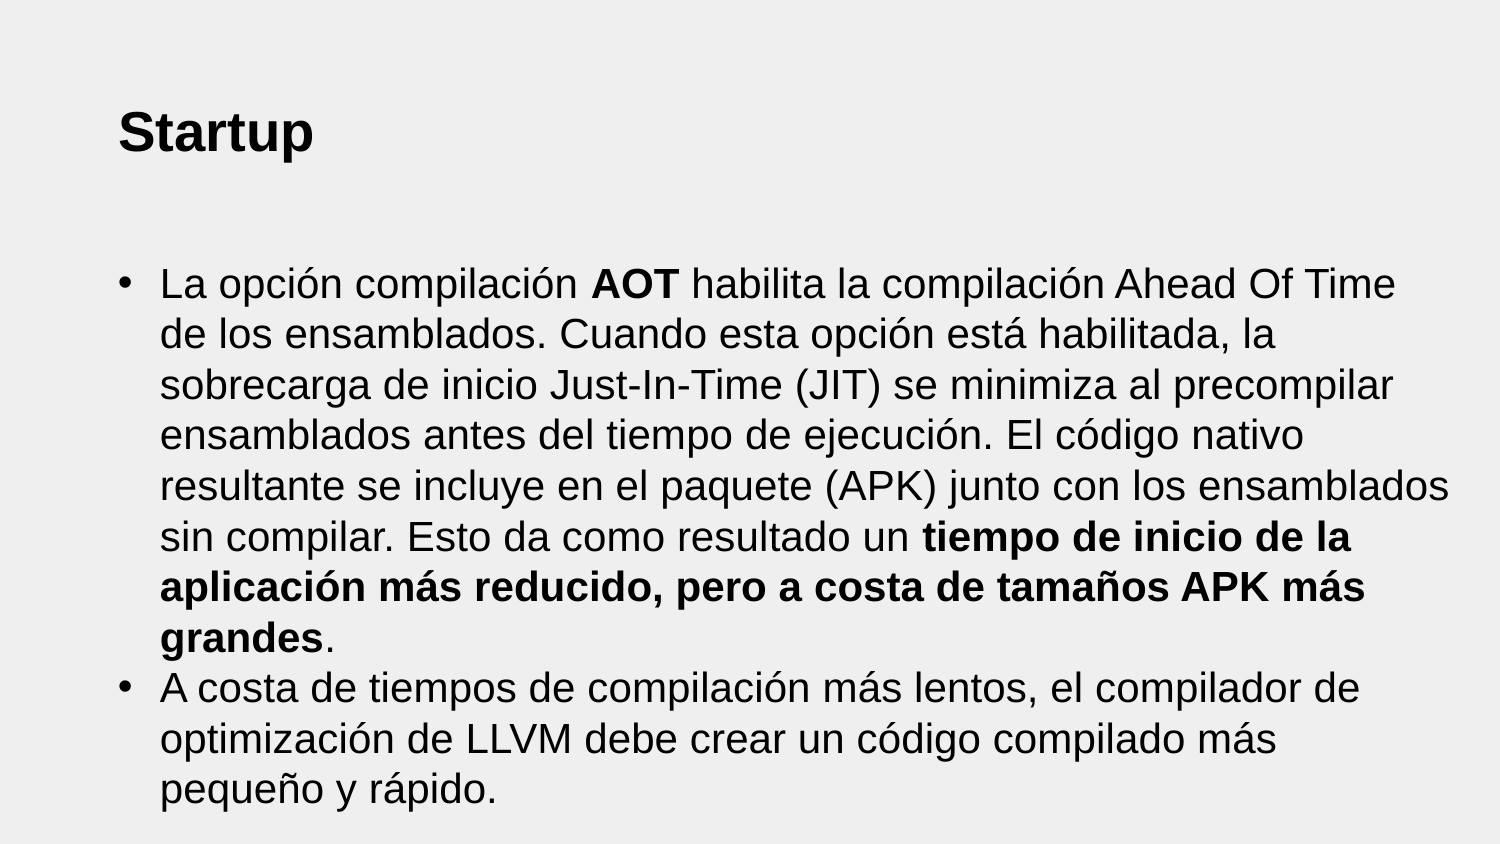

# Startup
La opción compilación AOT habilita la compilación Ahead Of Time de los ensamblados. Cuando esta opción está habilitada, la sobrecarga de inicio Just-In-Time (JIT) se minimiza al precompilar ensamblados antes del tiempo de ejecución. El código nativo resultante se incluye en el paquete (APK) junto con los ensamblados sin compilar. Esto da como resultado un tiempo de inicio de la aplicación más reducido, pero a costa de tamaños APK más grandes.
A costa de tiempos de compilación más lentos, el compilador de optimización de LLVM debe crear un código compilado más pequeño y rápido.